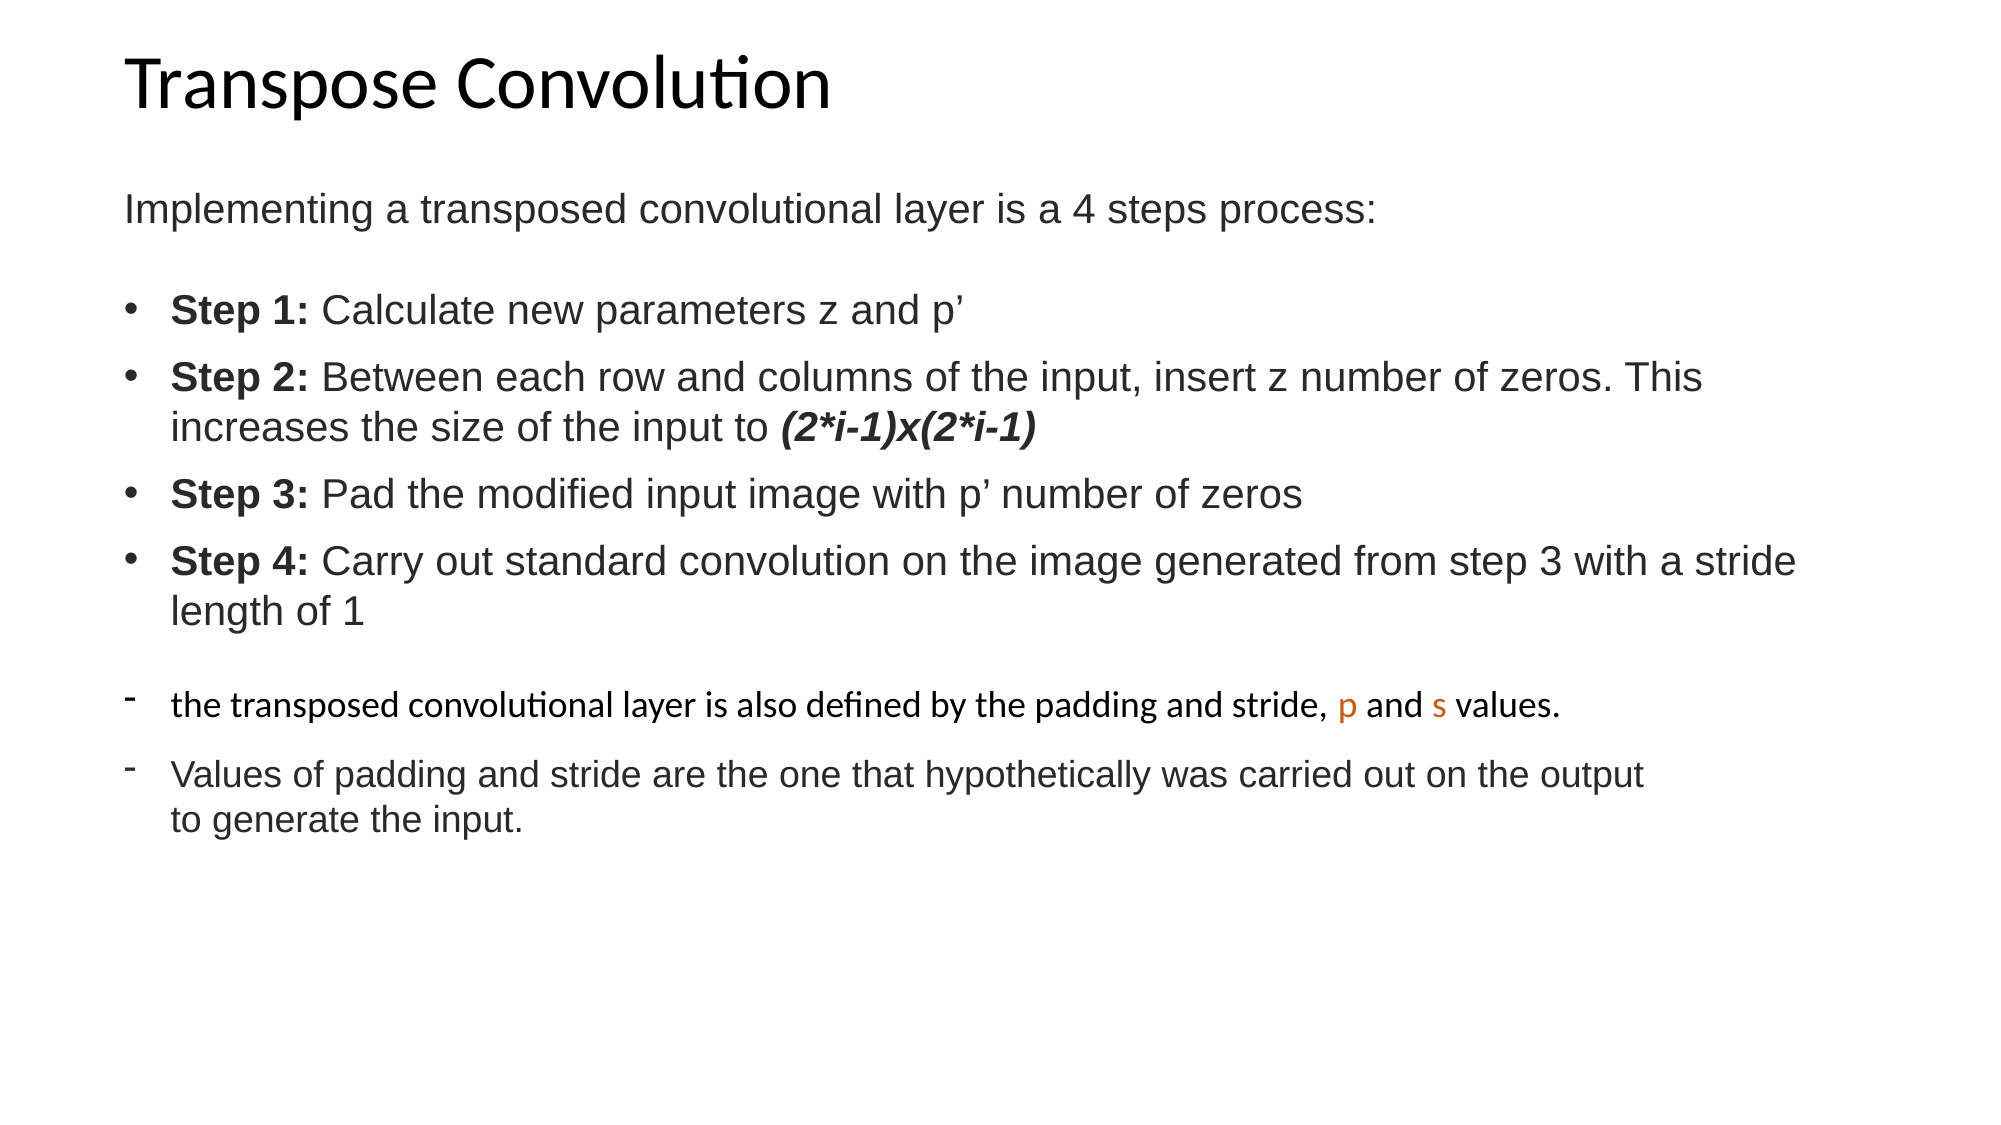

Transpose Convolution
Implementing a transposed convolutional layer is a 4 steps process:
Step 1: Calculate new parameters z and p’
Step 2: Between each row and columns of the input, insert z number of zeros. This increases the size of the input to (2*i-1)x(2*i-1)
Step 3: Pad the modified input image with p’ number of zeros
Step 4: Carry out standard convolution on the image generated from step 3 with a stride length of 1
the transposed convolutional layer is also defined by the padding and stride, p and s values.
Values of padding and stride are the one that hypothetically was carried out on the output to generate the input.